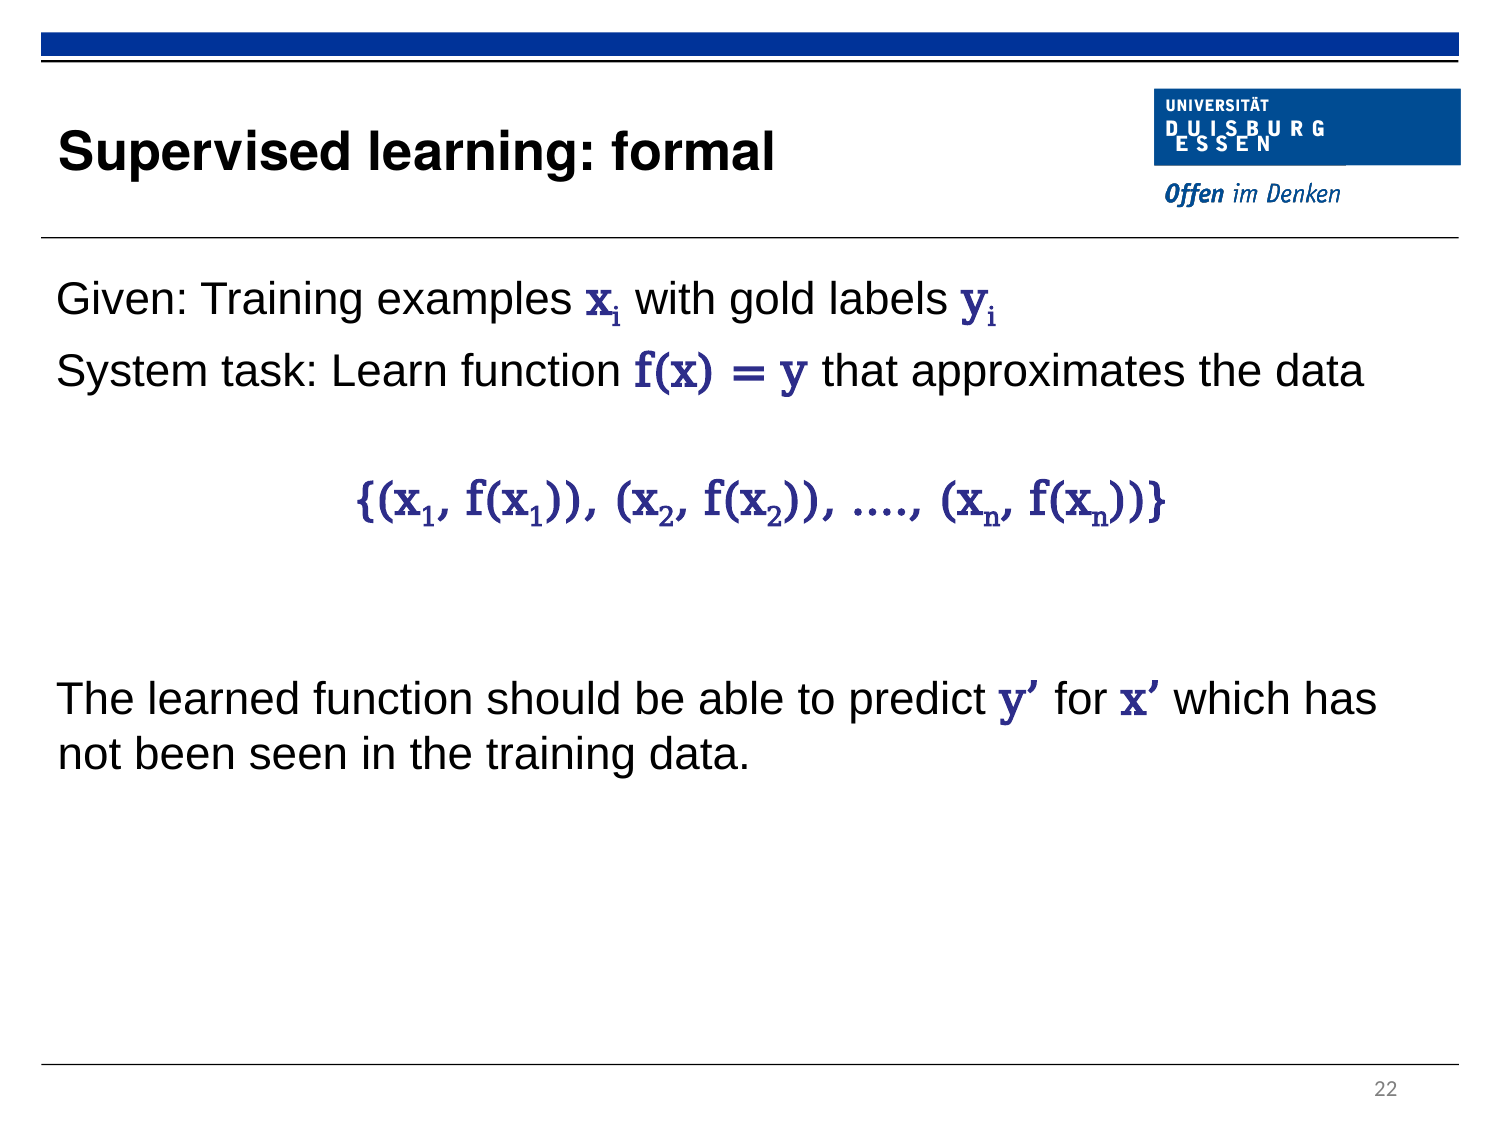

# Supervised learning: formal
Given: Training examples xi with gold labels yi
System task: Learn function f(x) = y that approximates the data

		{(x1, f(x1)), (x2, f(x2)), ...., (xn, f(xn))}

The learned function should be able to predict y’ for x’ which has not been seen in the training data.